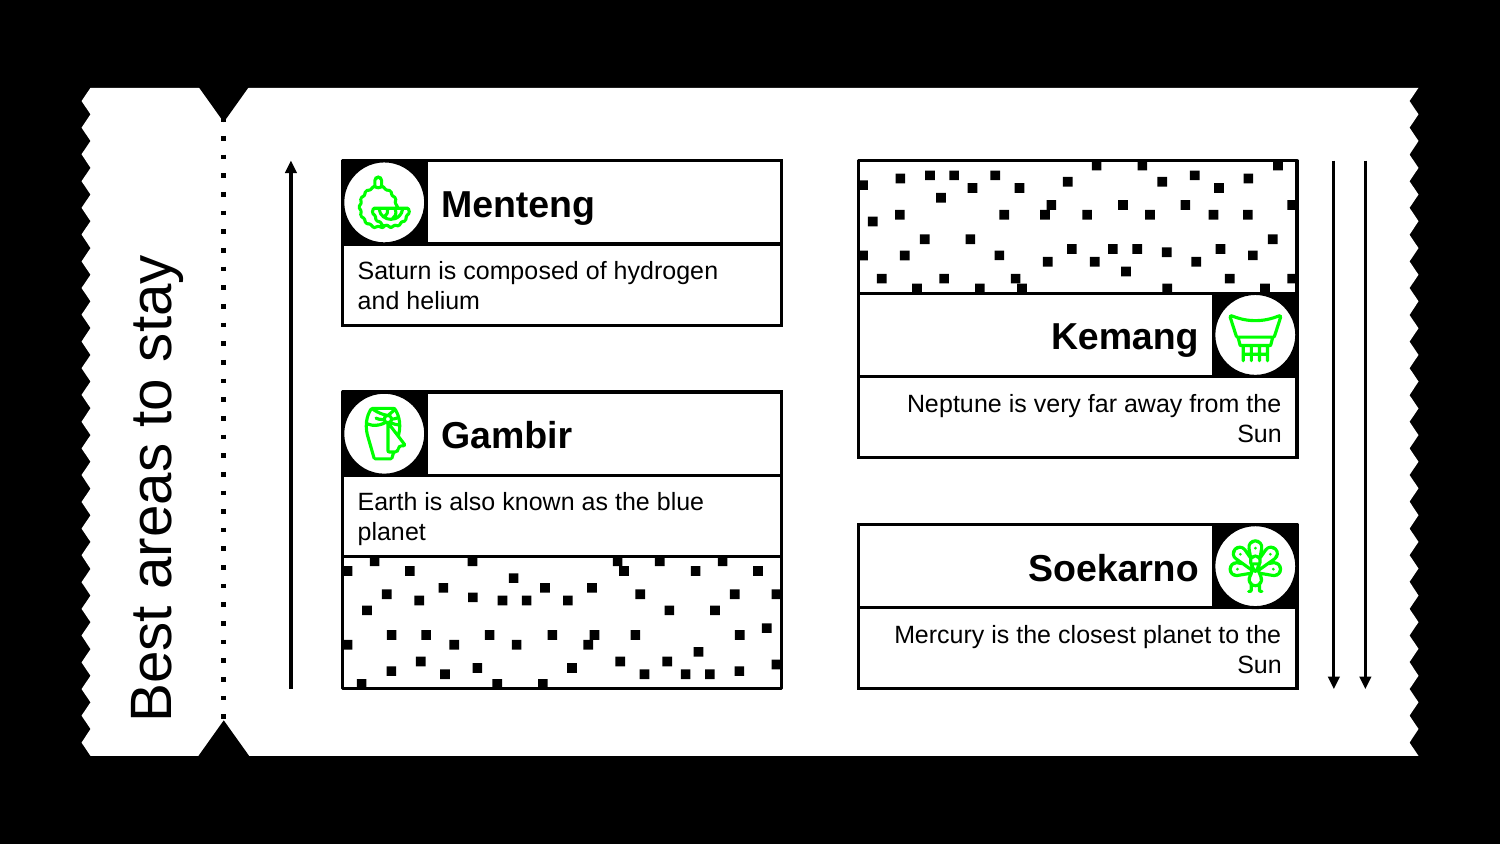

Menteng

Saturn is composed of hydrogen and helium
Kemang

Neptune is very far away from the Sun
# Best areas to stay

Gambir

Earth is also known as the blue planet

Soekarno

Mercury is the closest planet to the Sun